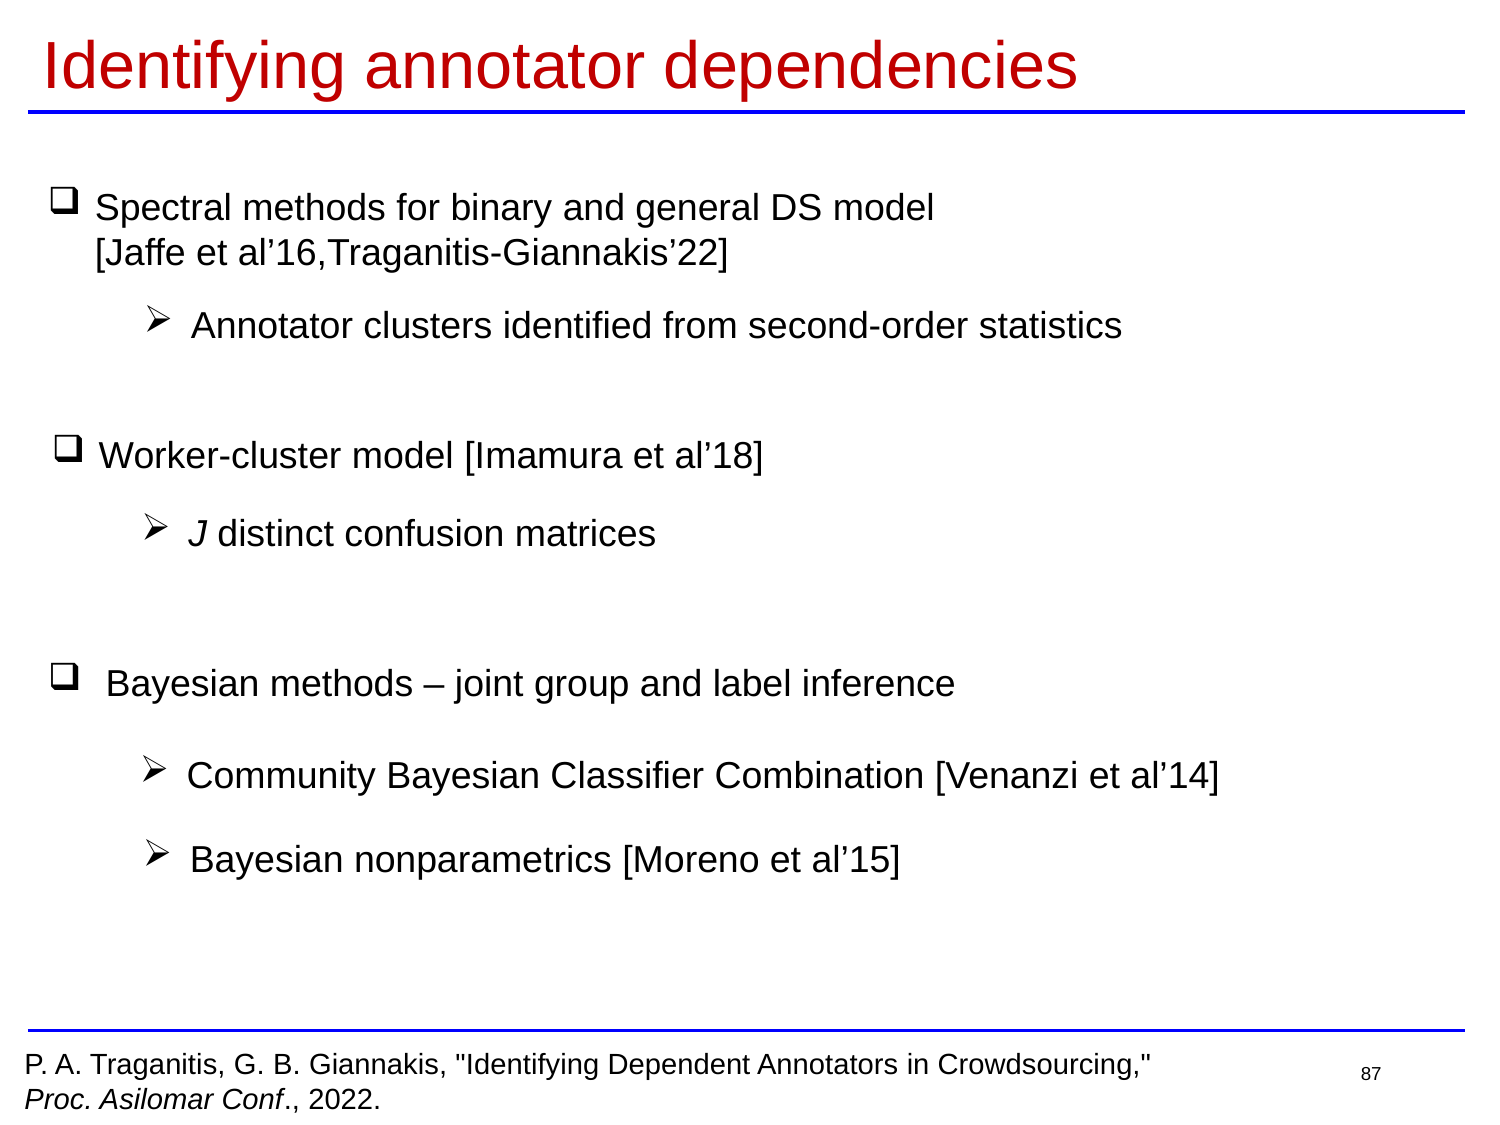

# Identifying annotator dependencies
Spectral methods for binary and general DS model
[Jaffe et al’16,Traganitis-Giannakis’22]
Annotator clusters identified from second-order statistics
Worker-cluster model [Imamura et al’18]
J distinct confusion matrices
 Bayesian methods – joint group and label inference
Community Bayesian Classifier Combination [Venanzi et al’14]
Bayesian nonparametrics [Moreno et al’15]
P. A. Traganitis, G. B. Giannakis, "Identifying Dependent Annotators in Crowdsourcing,"
Proc. Asilomar Conf., 2022.
87